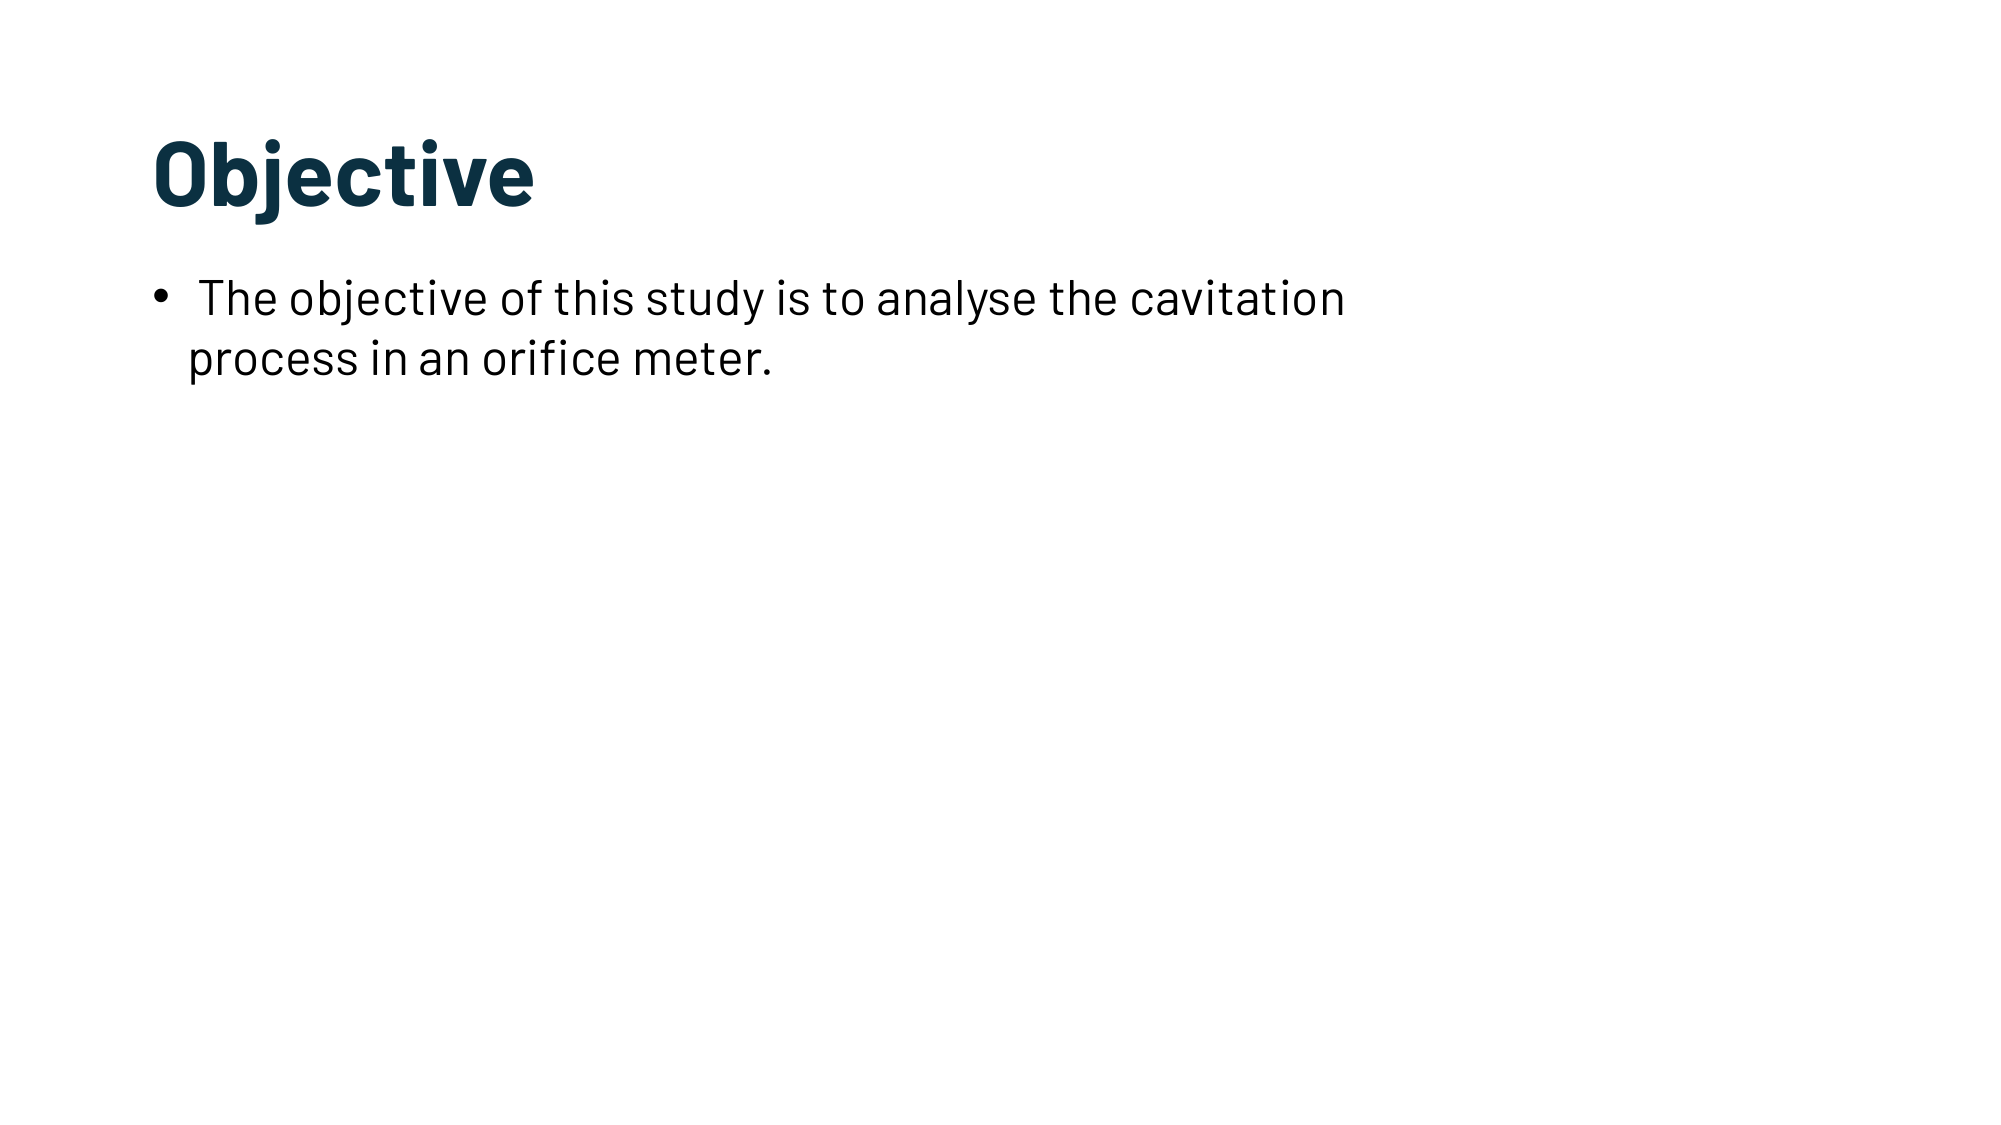

#
Objective
 The objective of this study is to analyse the cavitation process in an orifice meter.